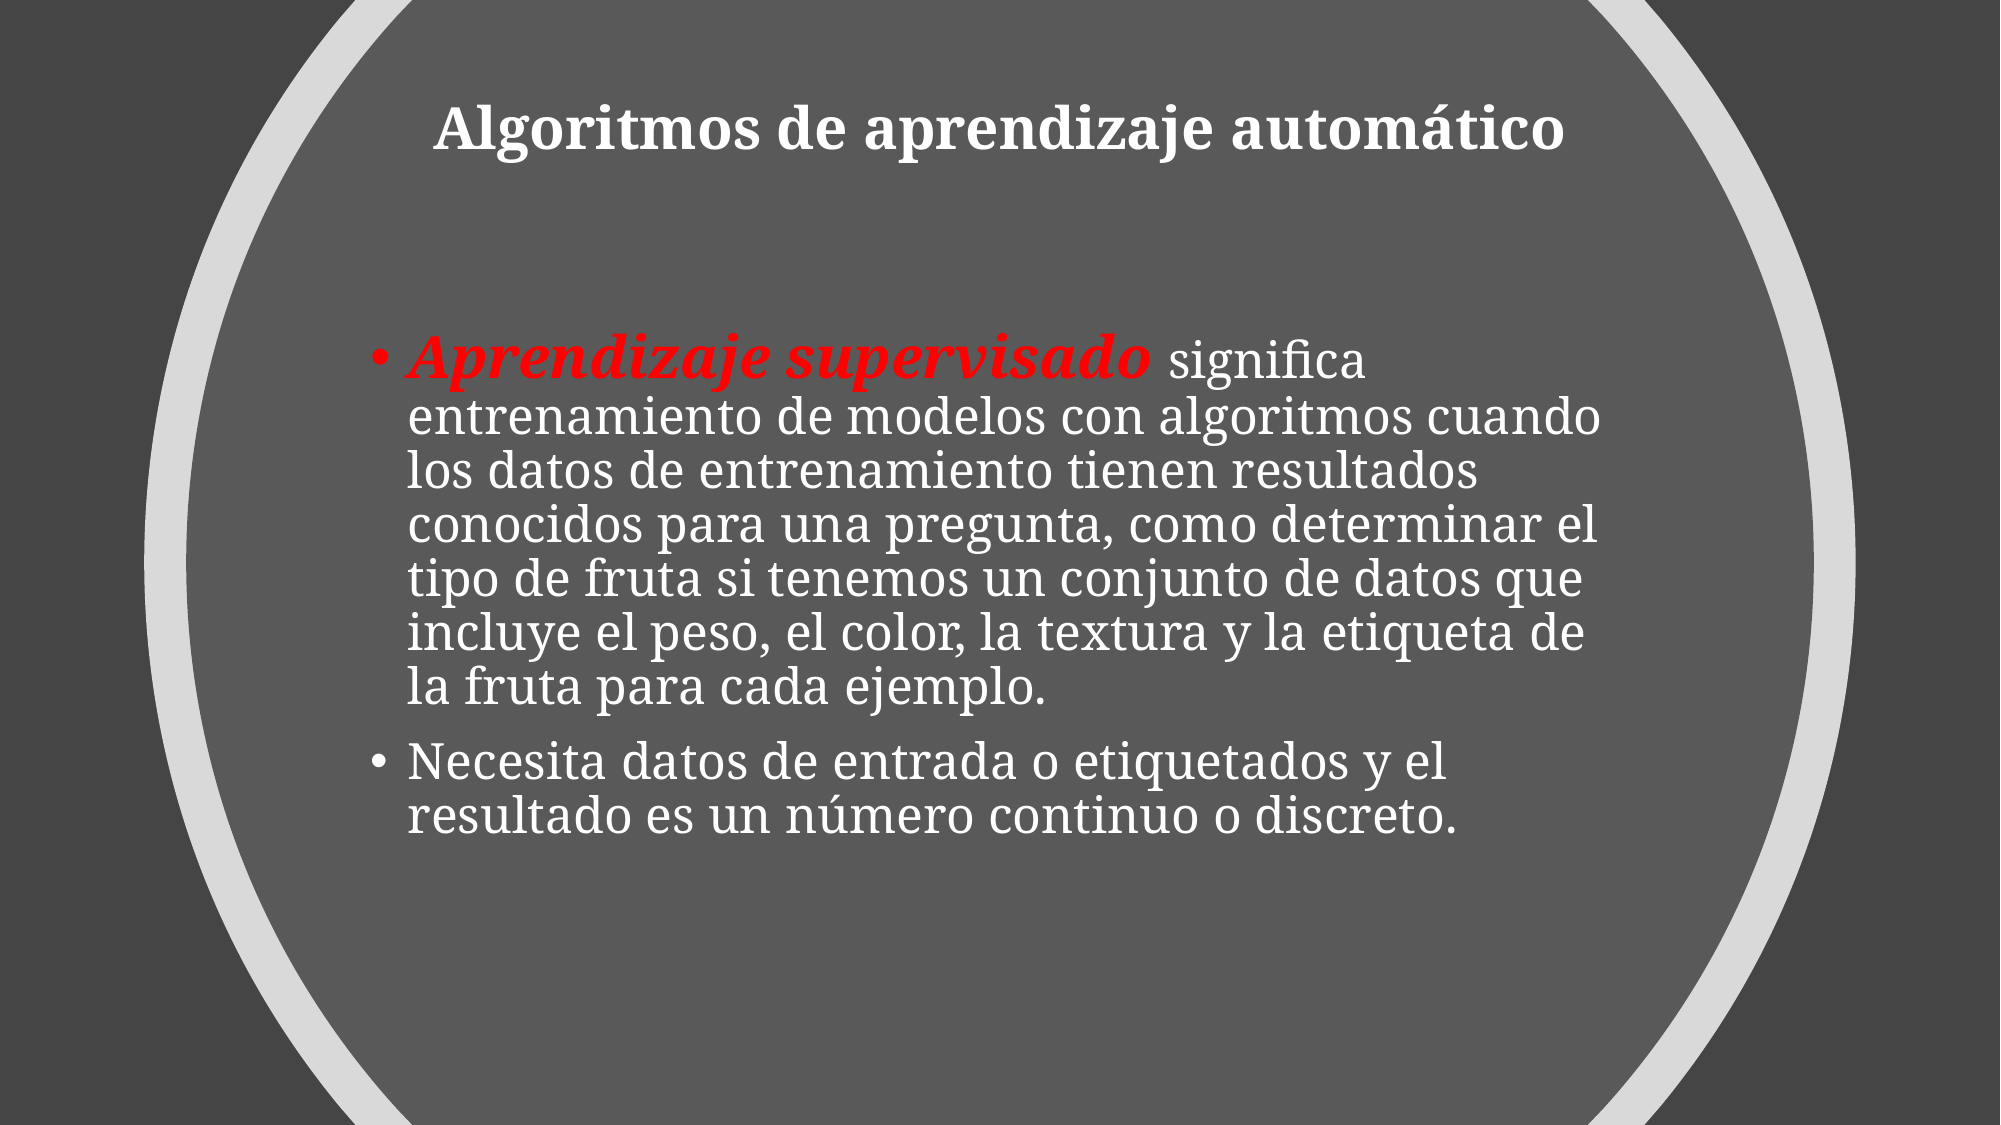

# Algoritmos de aprendizaje automático
Aprendizaje supervisado significa entrenamiento de modelos con algoritmos cuando los datos de entrenamiento tienen resultados conocidos para una pregunta, como determinar el tipo de fruta si tenemos un conjunto de datos que incluye el peso, el color, la textura y la etiqueta de la fruta para cada ejemplo.
Necesita datos de entrada o etiquetados y el resultado es un número continuo o discreto.